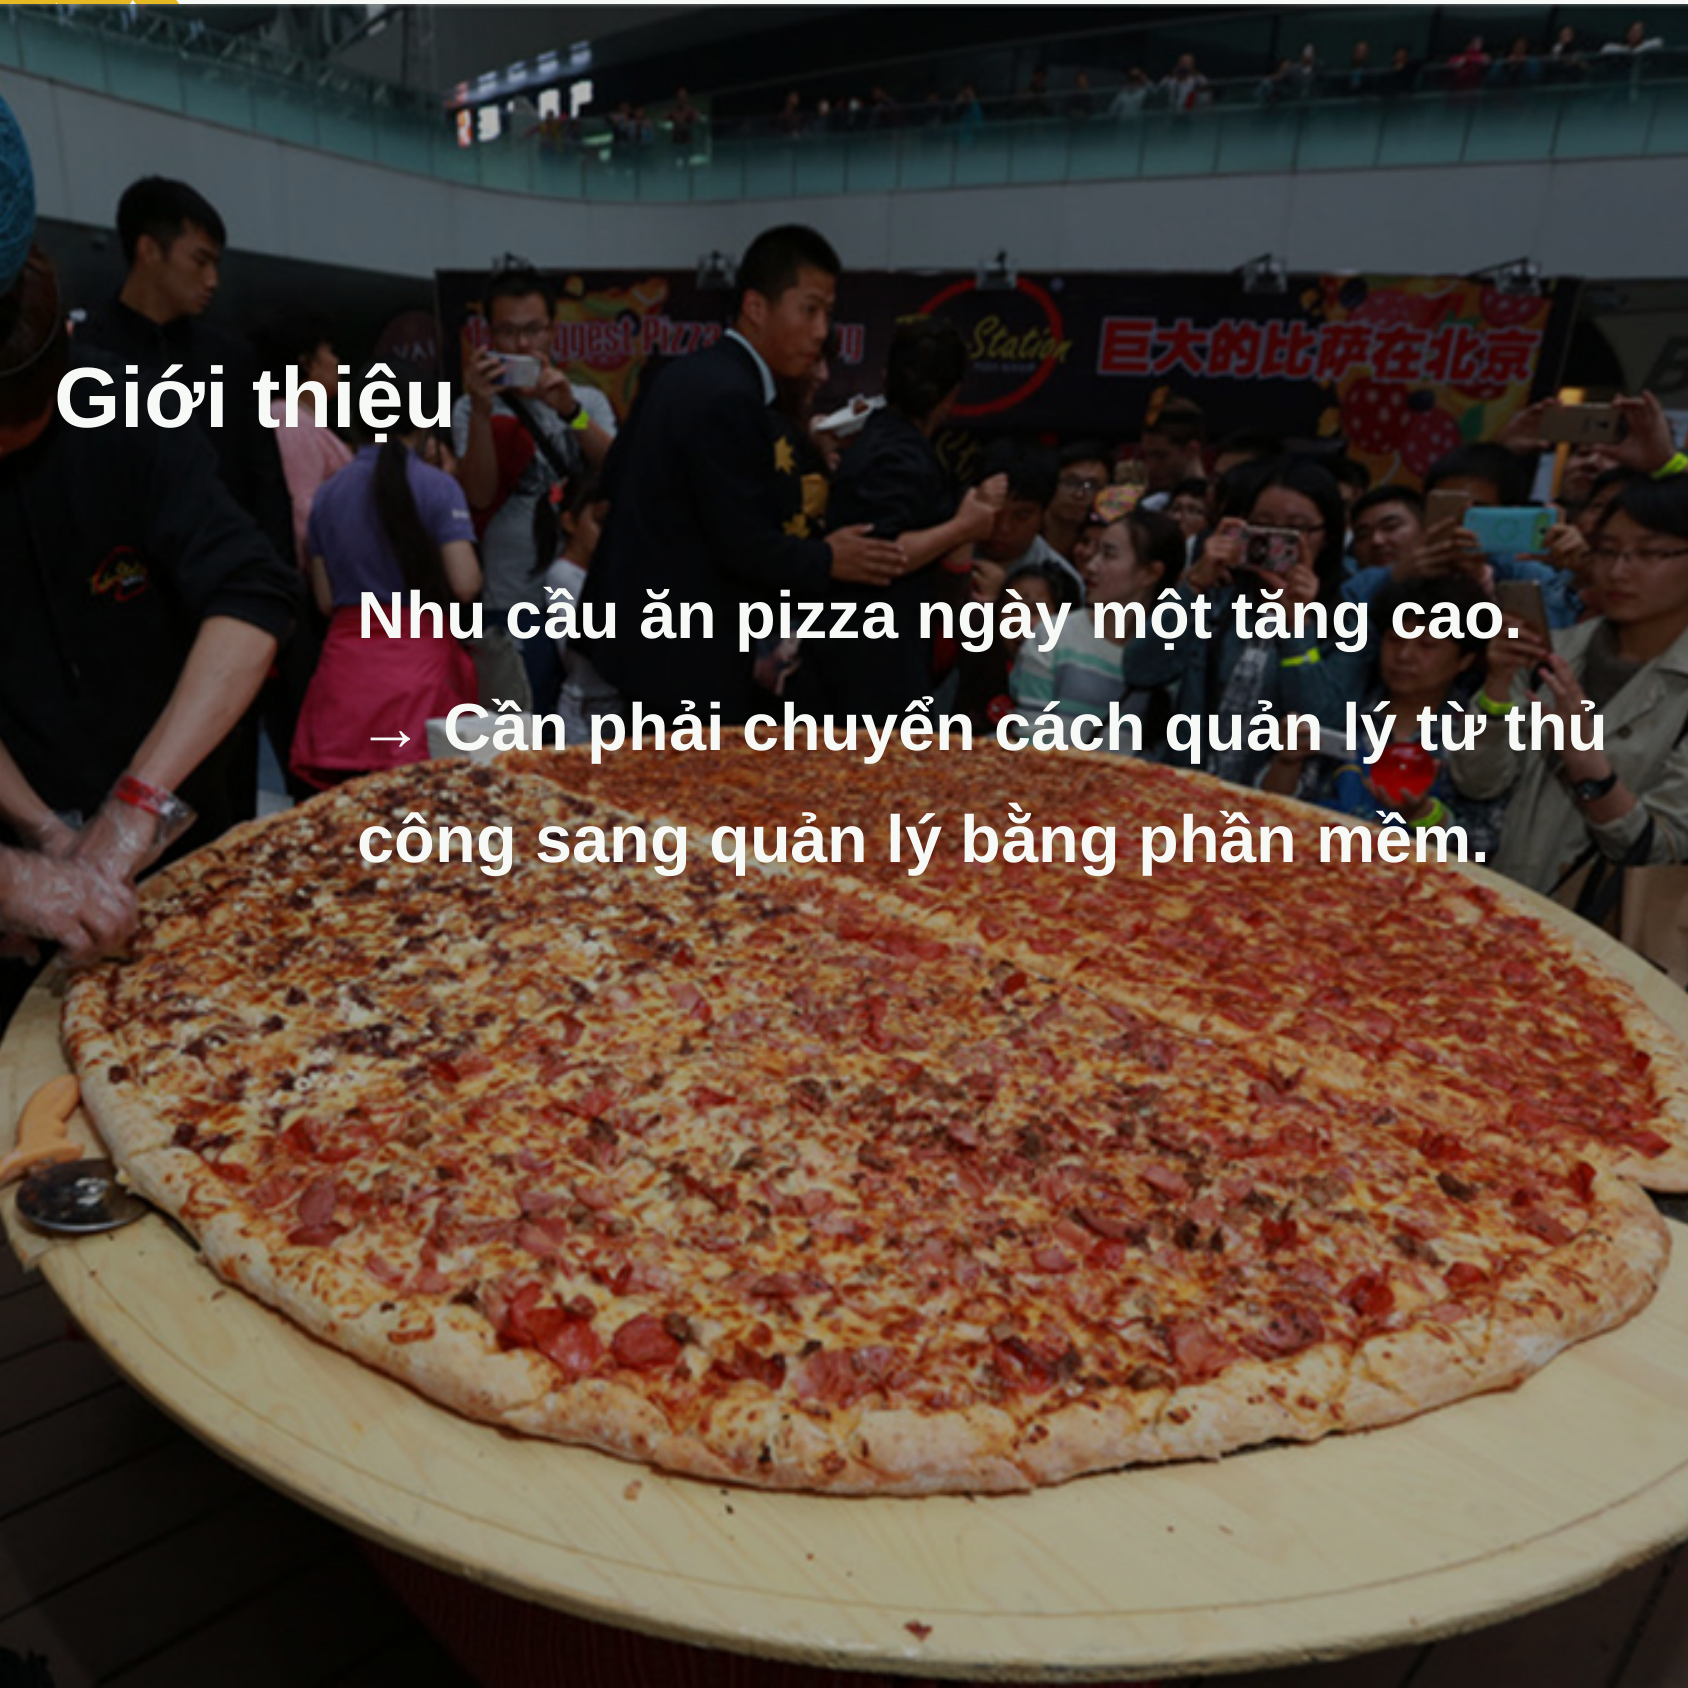

Giới thiệu

Nhu cầu ăn pizza ngày một tăng cao.
→ Cần phải chuyển cách quản lý từ thủ công sang quản lý bằng phần mềm.